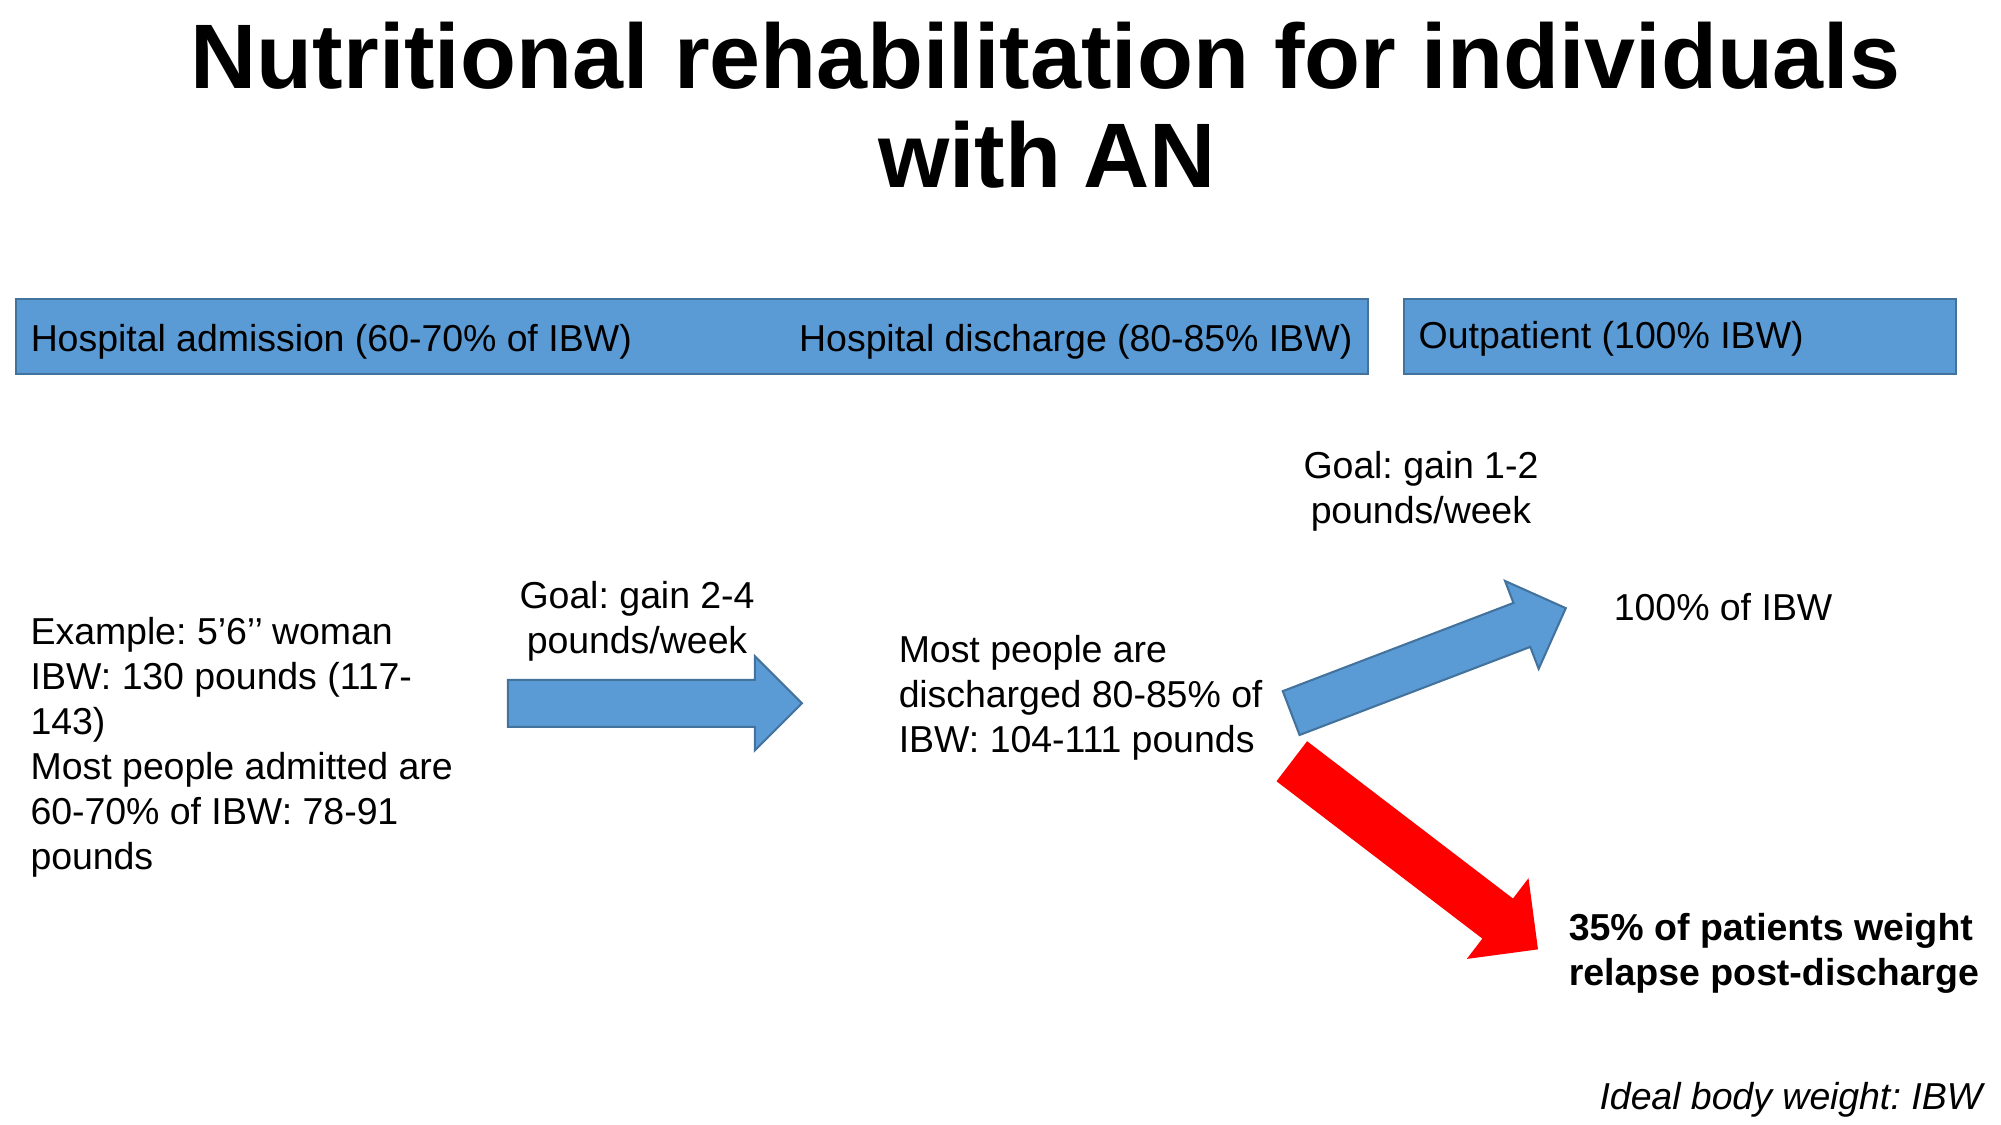

Nutritional rehabilitation for individuals with AN

Outpatient (100% IBW)
Hospital admission (60-70% of IBW)                Hospital discharge (80-85% IBW)
Goal: gain 1-2 pounds/week
Goal: gain 2-4 pounds/week
100% of IBW

Example: 5’6’’ woman
IBW: 130 pounds (117-143)
Most people admitted are 60-70% of IBW: 78-91 pounds

Most people are discharged 80-85% of IBW: 104-111 pounds

35% of patients weight relapse post-discharge
Ideal body weight: IBW